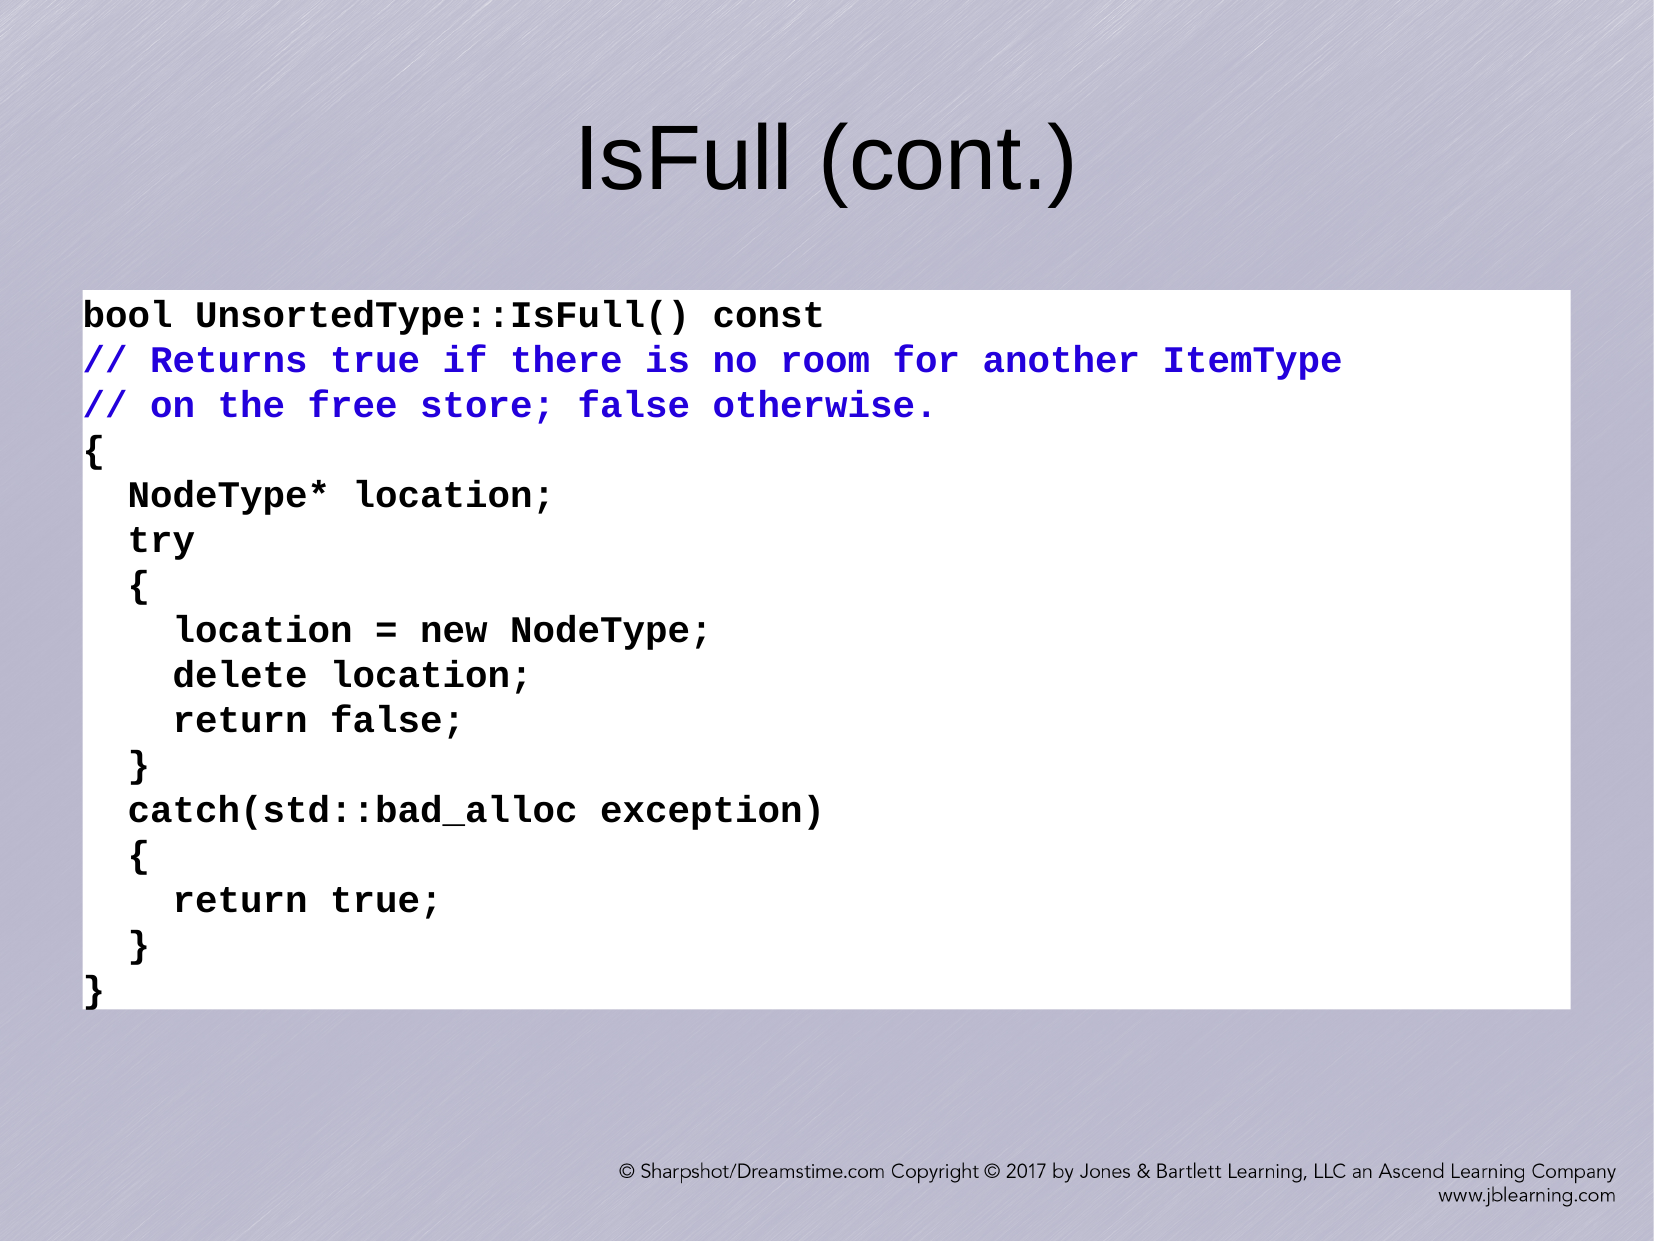

IsFull (cont.)
bool UnsortedType::IsFull() const
// Returns true if there is no room for another ItemType
// on the free store; false otherwise.
{
  NodeType* location;
  try
  {
    location = new NodeType;
    delete location;
    return false;
  }
  catch(std::bad_alloc exception)
  {
    return true;
  }
}